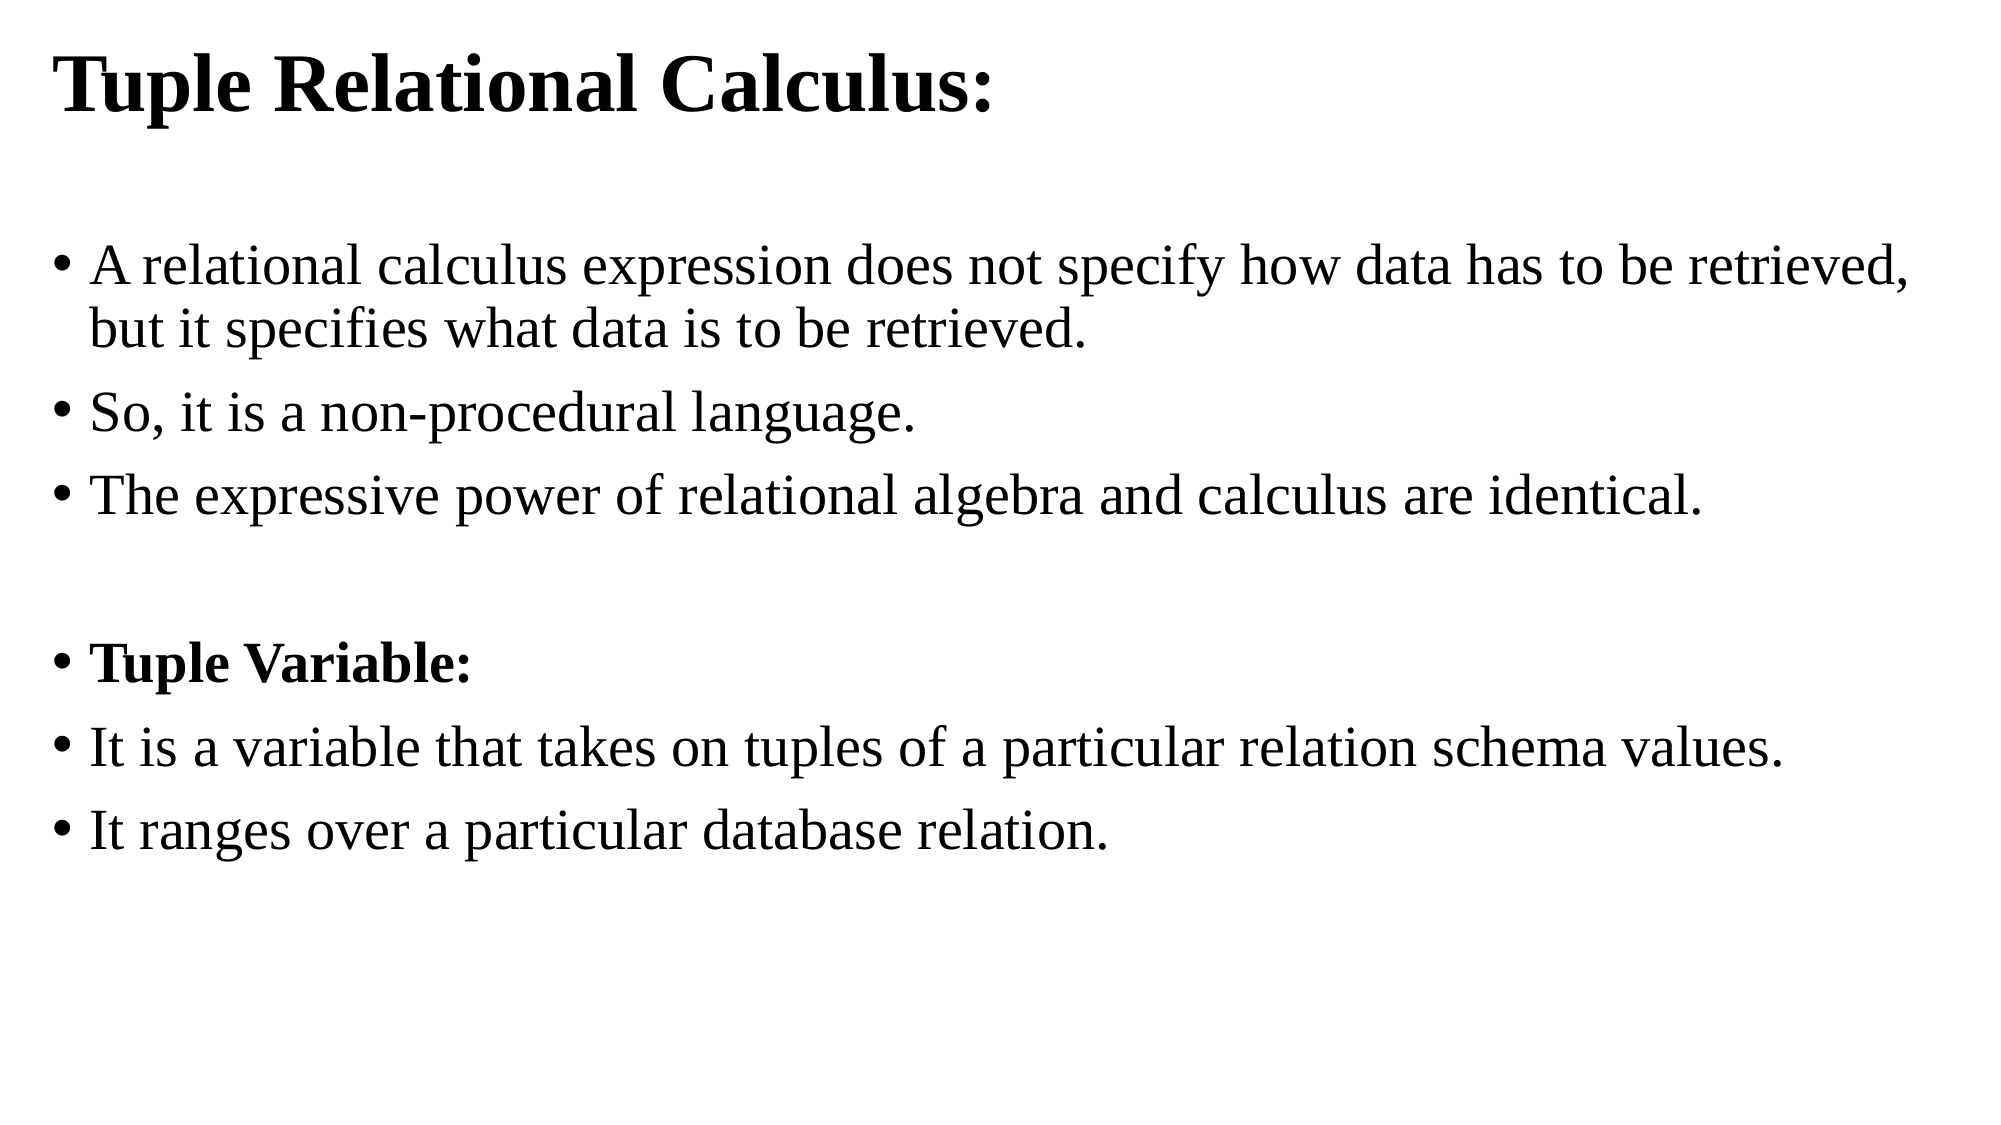

Tuple Relational Calculus:

A relational calculus expression does not specify how data has to be retrieved, but it specifies what data is to be retrieved.
So, it is a non-procedural language.
The expressive power of relational algebra and calculus are identical.

Tuple Variable:
It is a variable that takes on tuples of a particular relation schema values.
It ranges over a particular database relation.